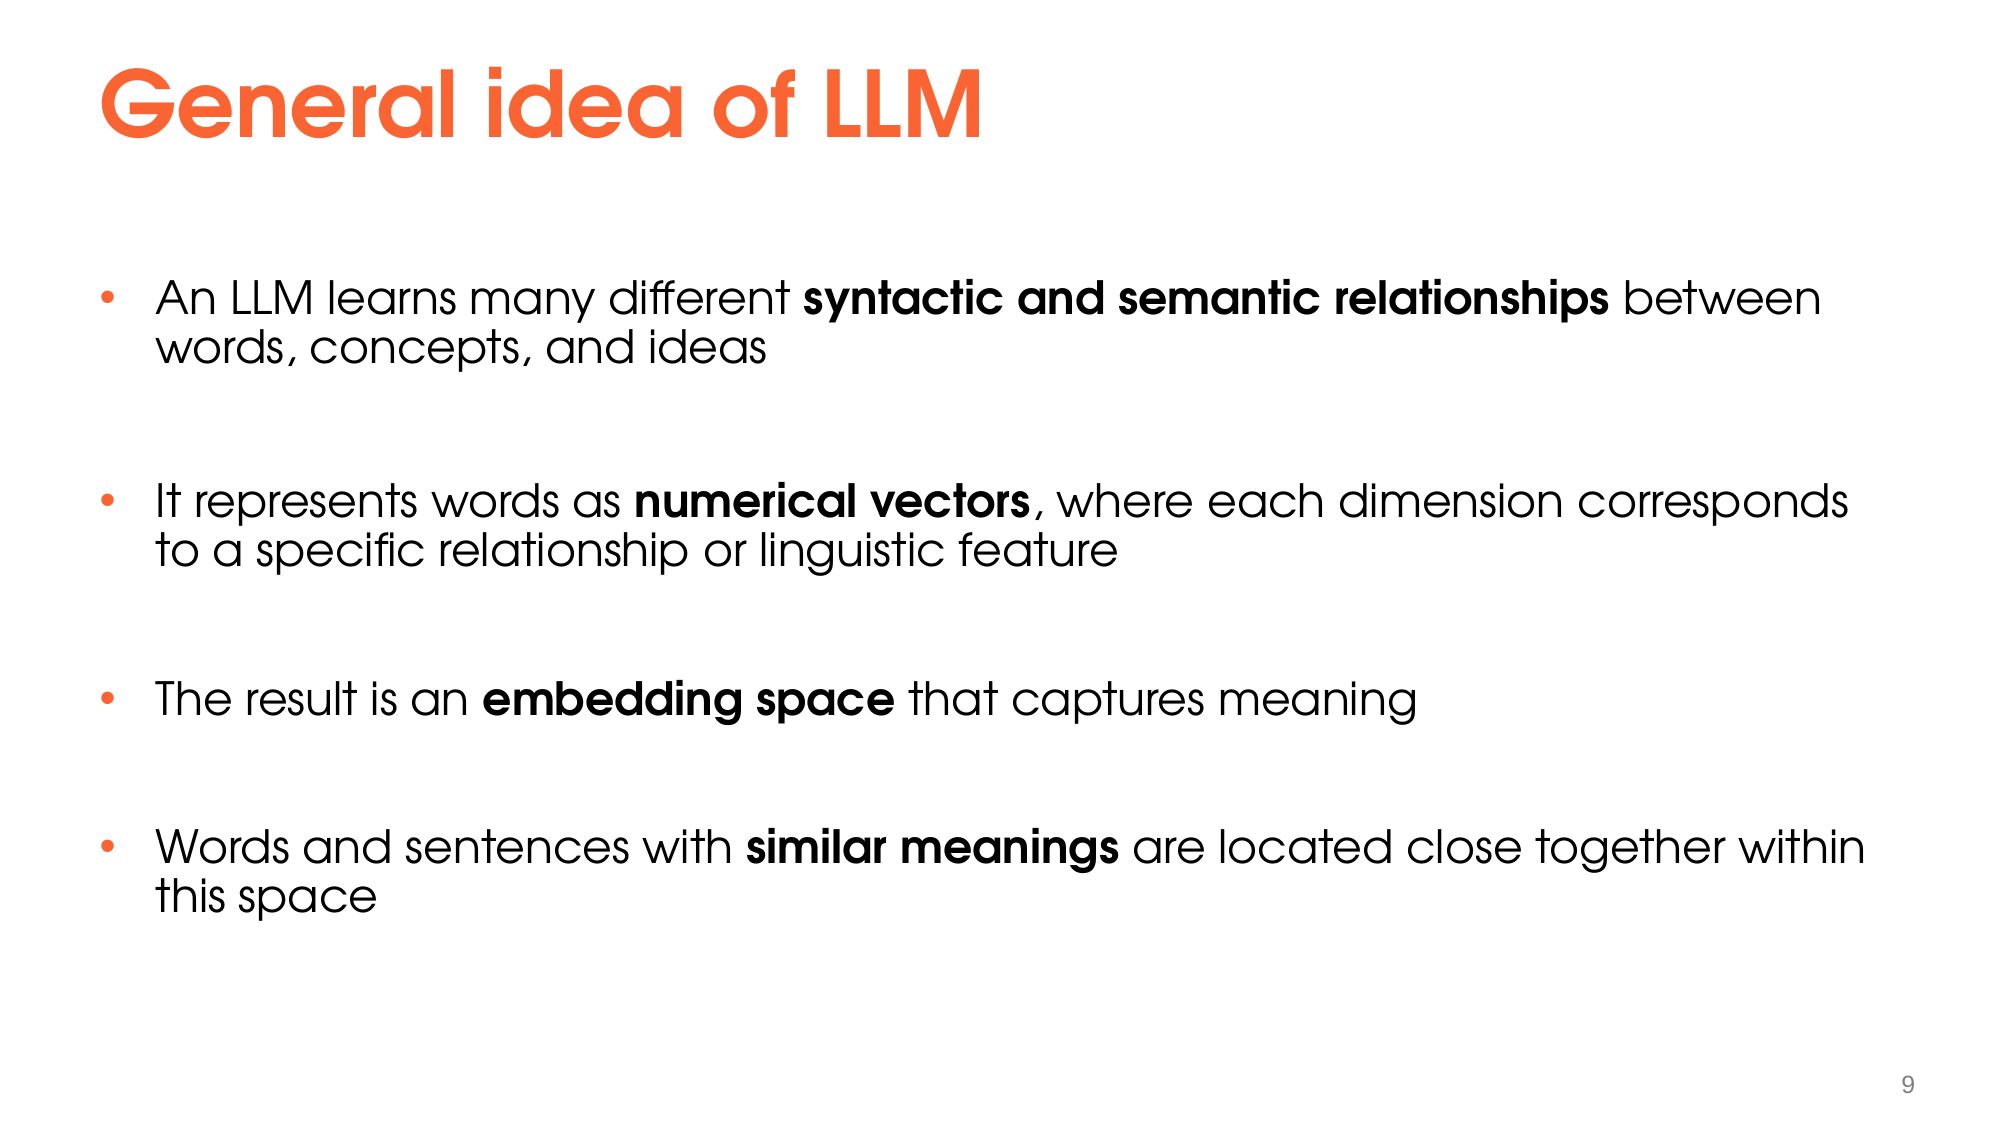

# General idea of LLM
An LLM learns many different syntactic and semantic relationships between words, concepts, and ideas
It represents words as numerical vectors, where each dimension corresponds to a specific relationship or linguistic feature

The result is an embedding space that captures meaning

Words and sentences with similar meanings are located close together within this space

9